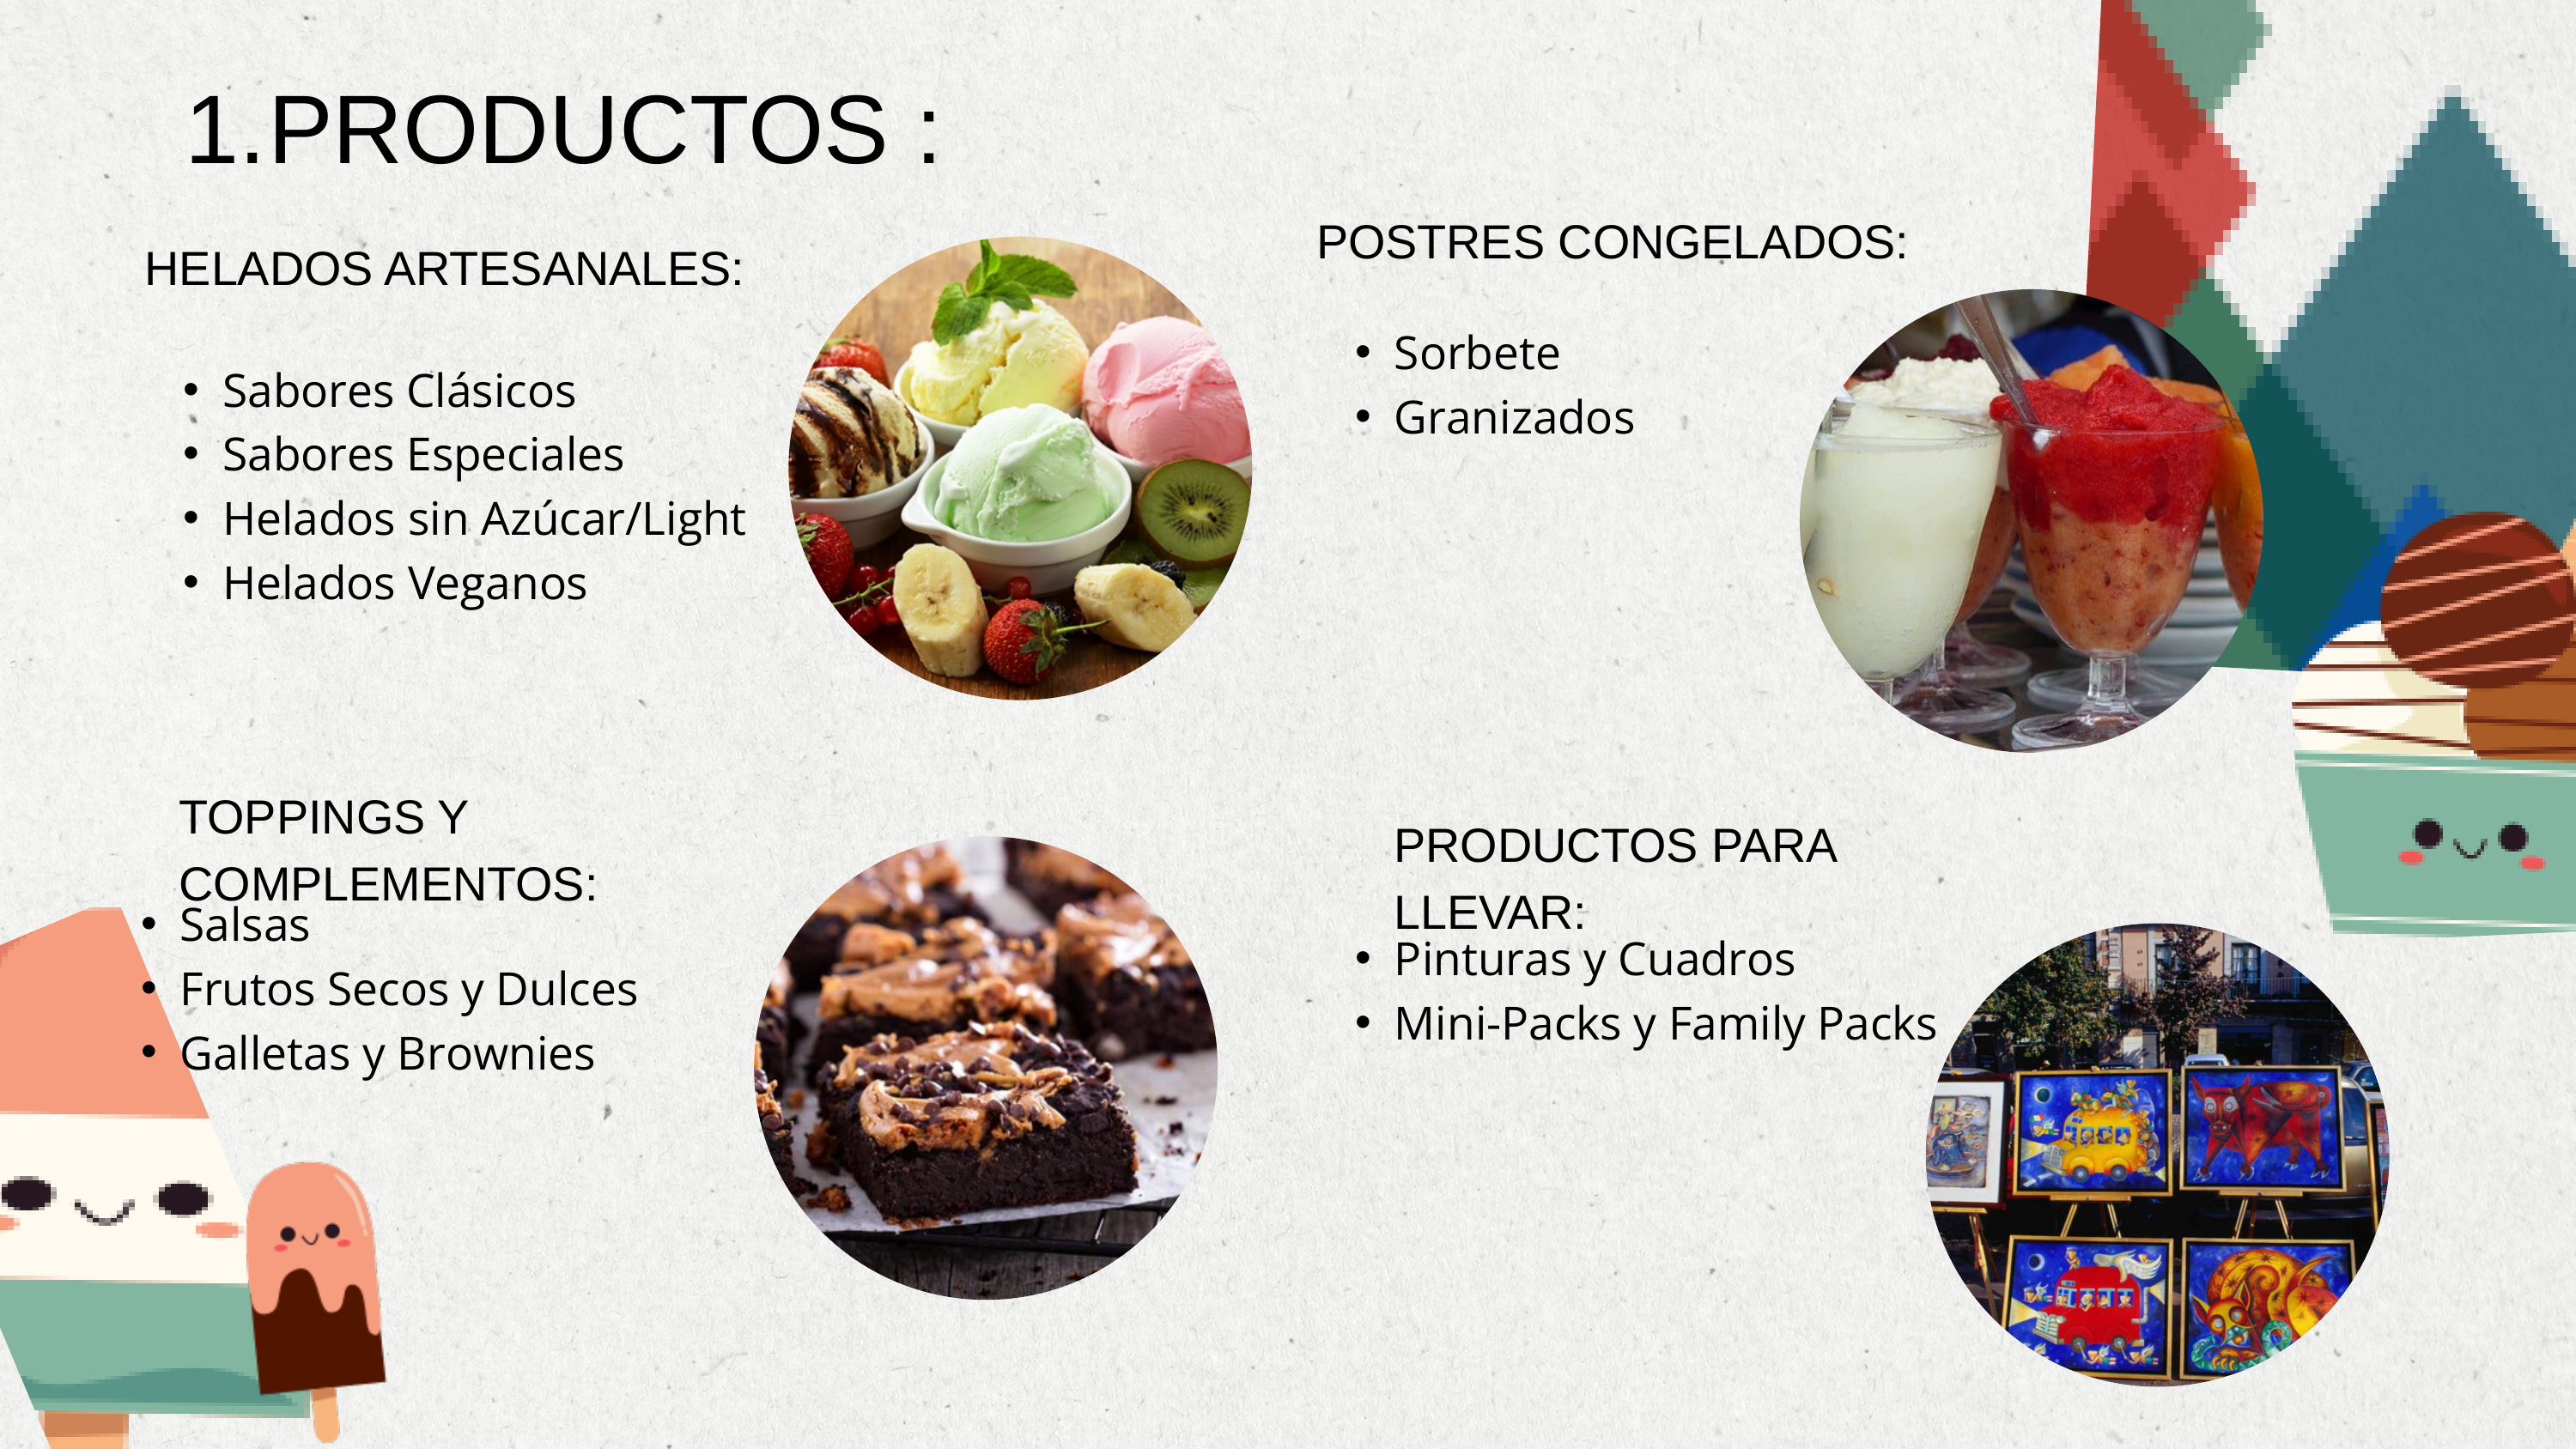

PRODUCTOS :
POSTRES CONGELADOS:
HELADOS ARTESANALES:

Sorbete
Granizados
Sabores Clásicos
Sabores Especiales
Helados sin Azúcar/Light
Helados Veganos

TOPPINGS Y COMPLEMENTOS:
PRODUCTOS PARA LLEVAR:

Salsas
Frutos Secos y Dulces
Galletas y Brownies
Pinturas y Cuadros
Mini-Packs y Family Packs